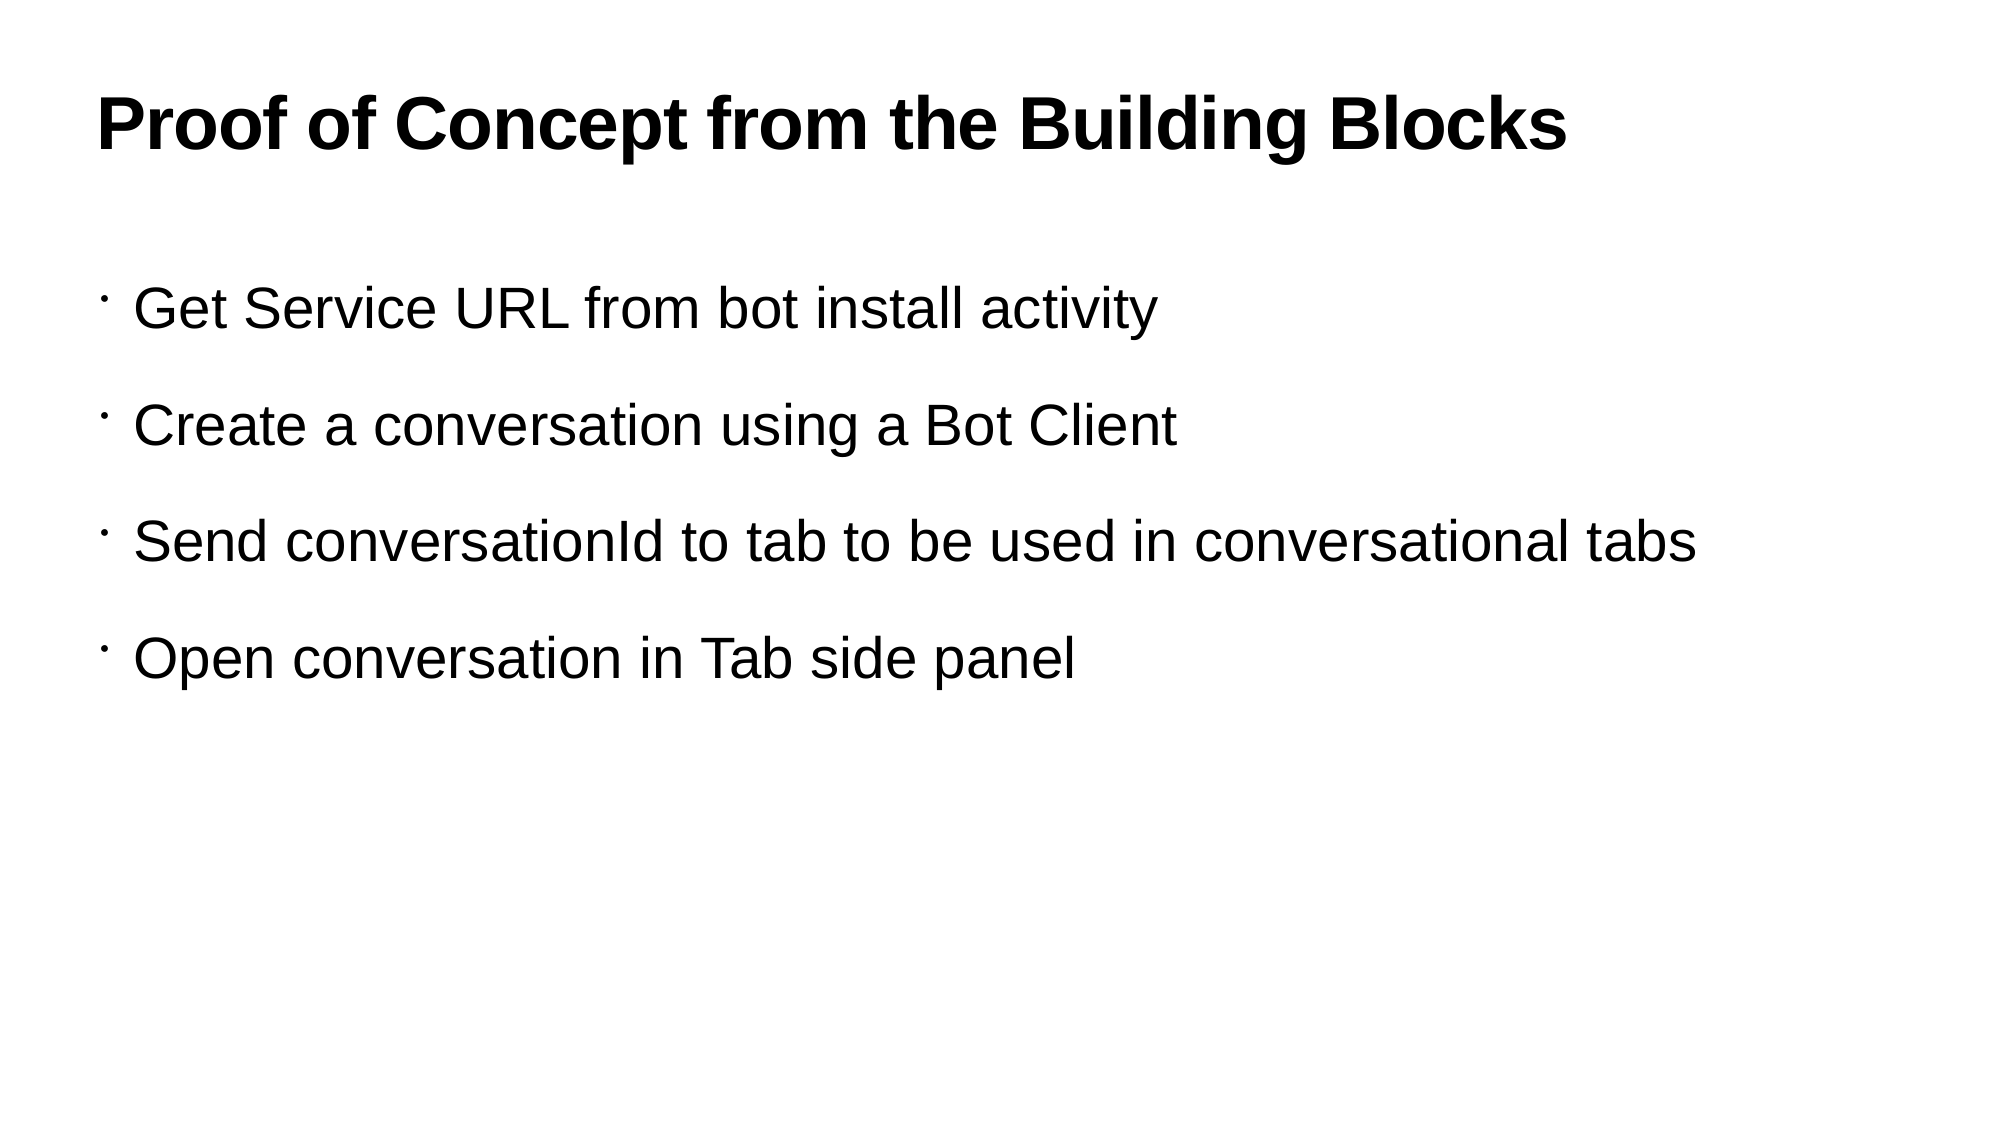

# Proof of Concept from the Building Blocks
Get Service URL from bot install activity
Create a conversation using a Bot Client
Send conversationId to tab to be used in conversational tabs
Open conversation in Tab side panel